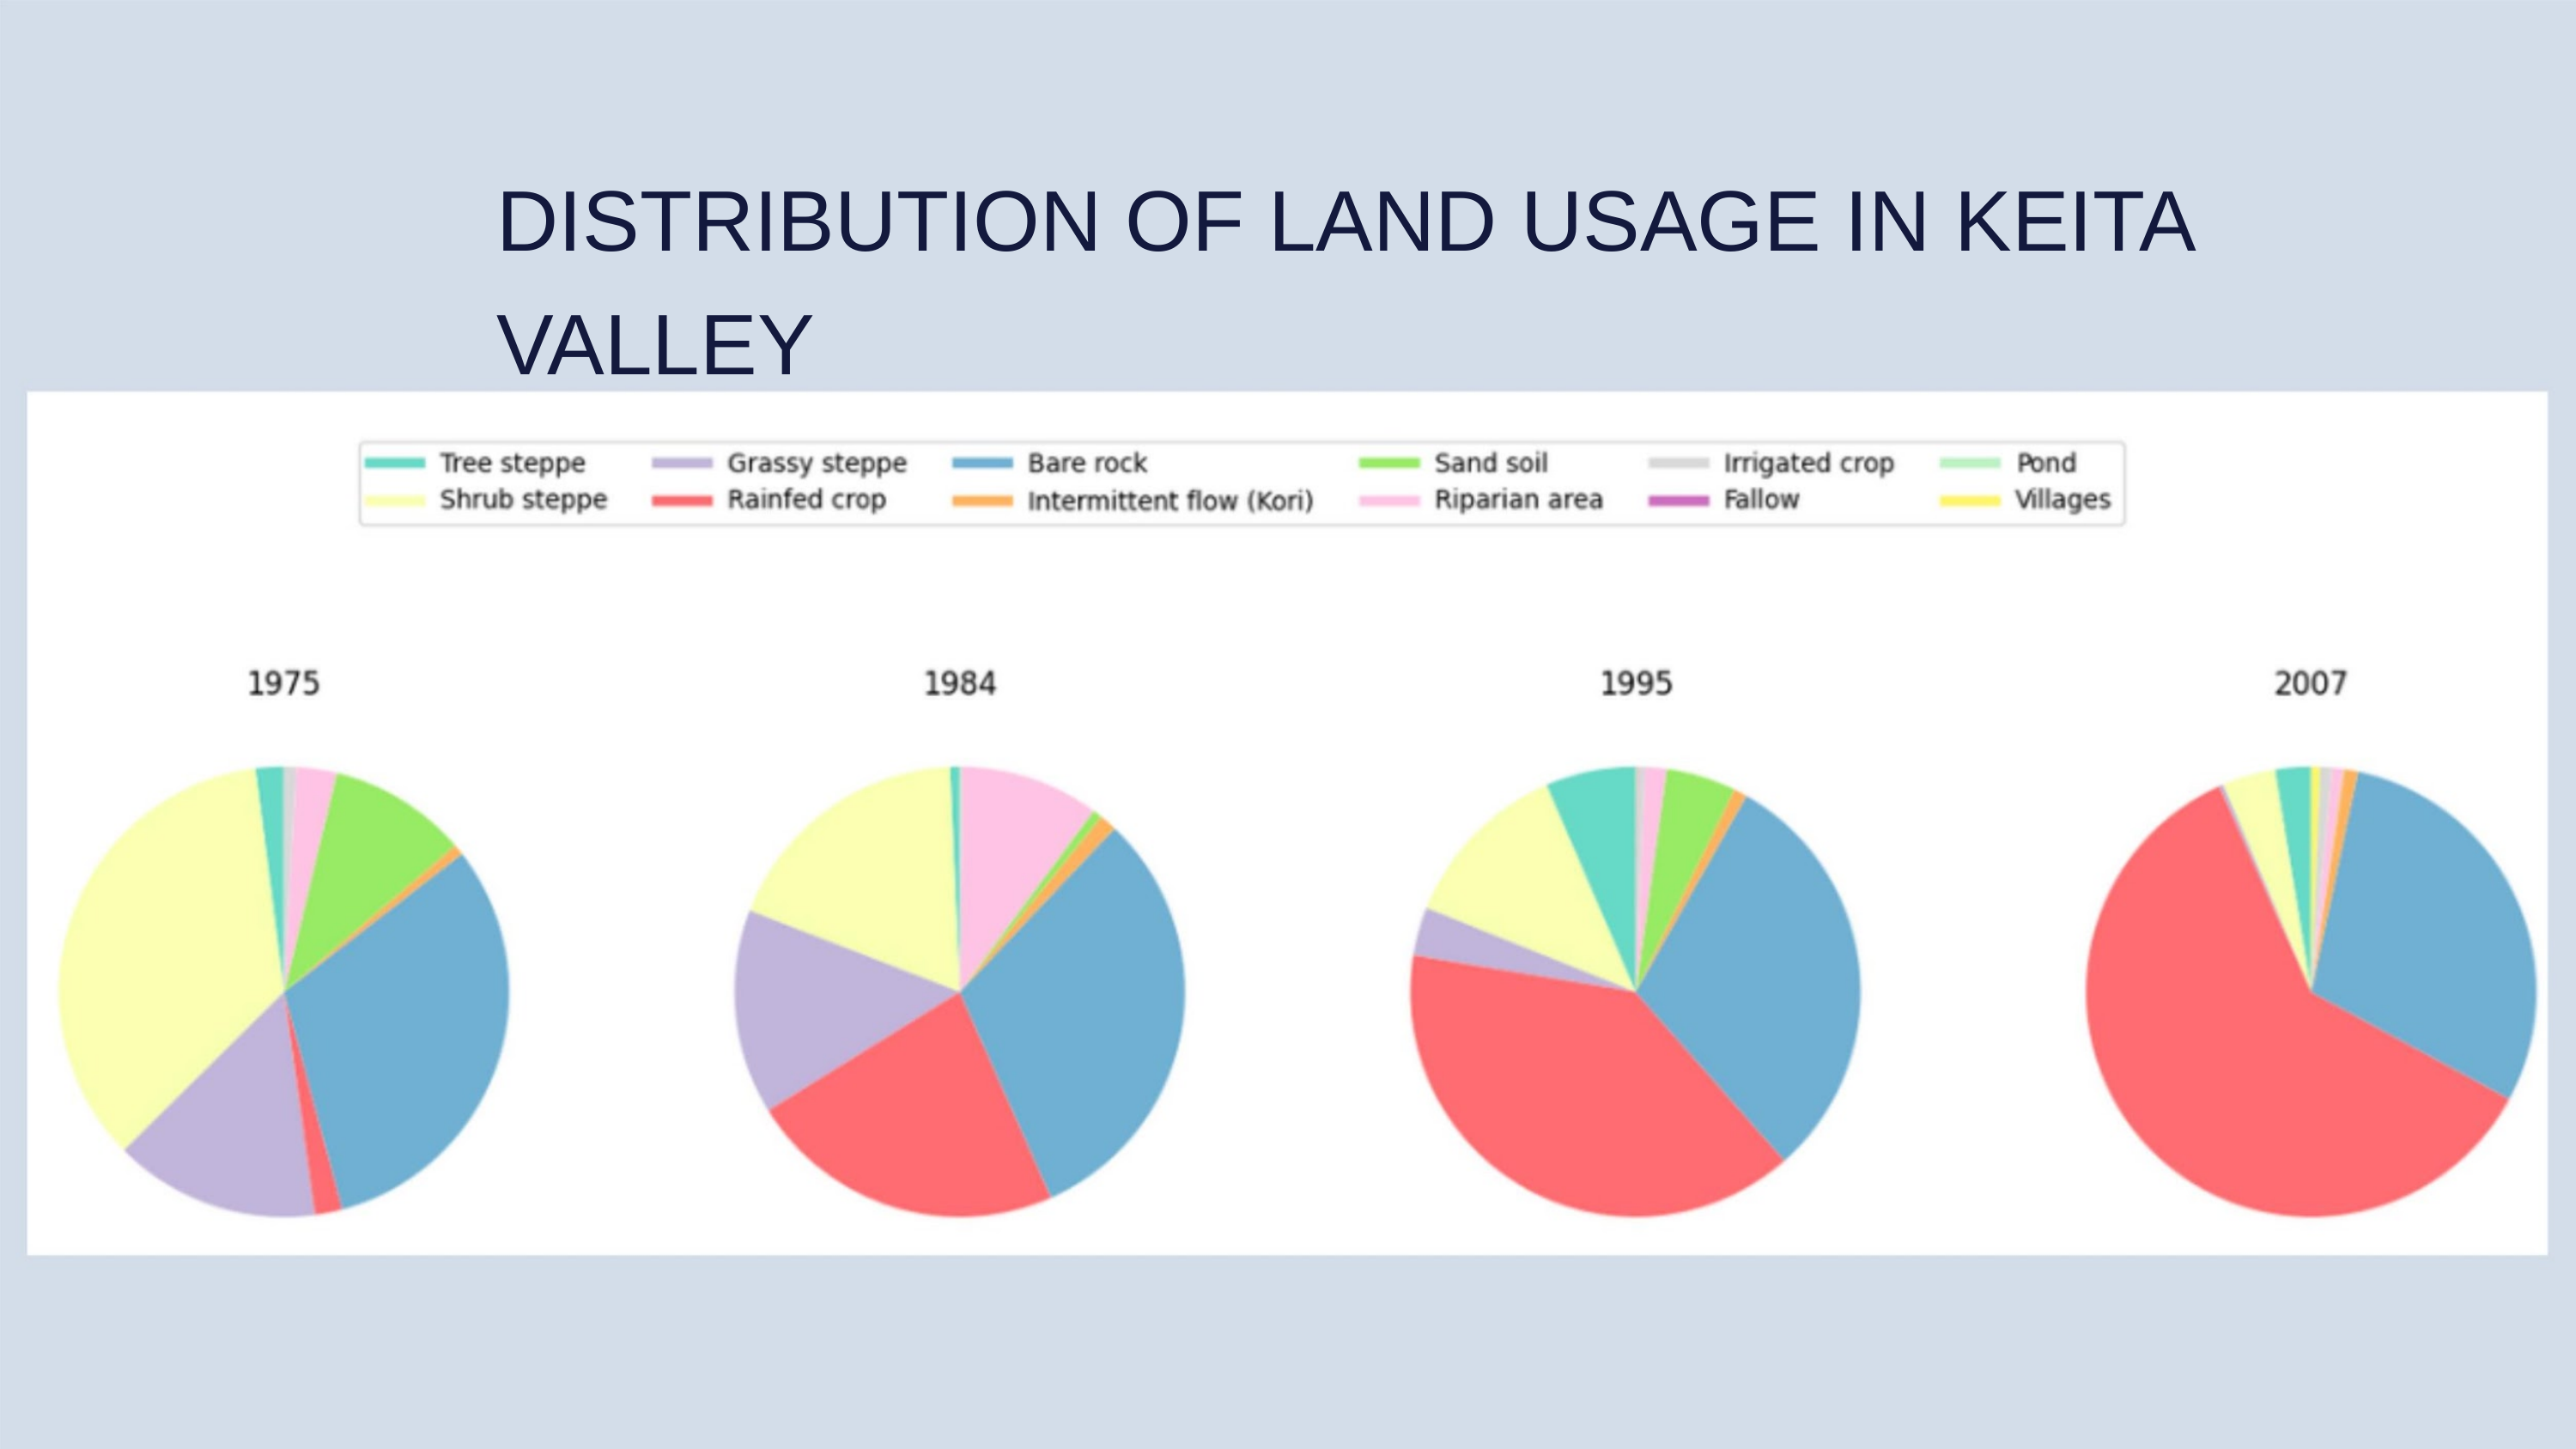

DISTRIBUTION OF LAND USAGE IN KEITA VALLEY